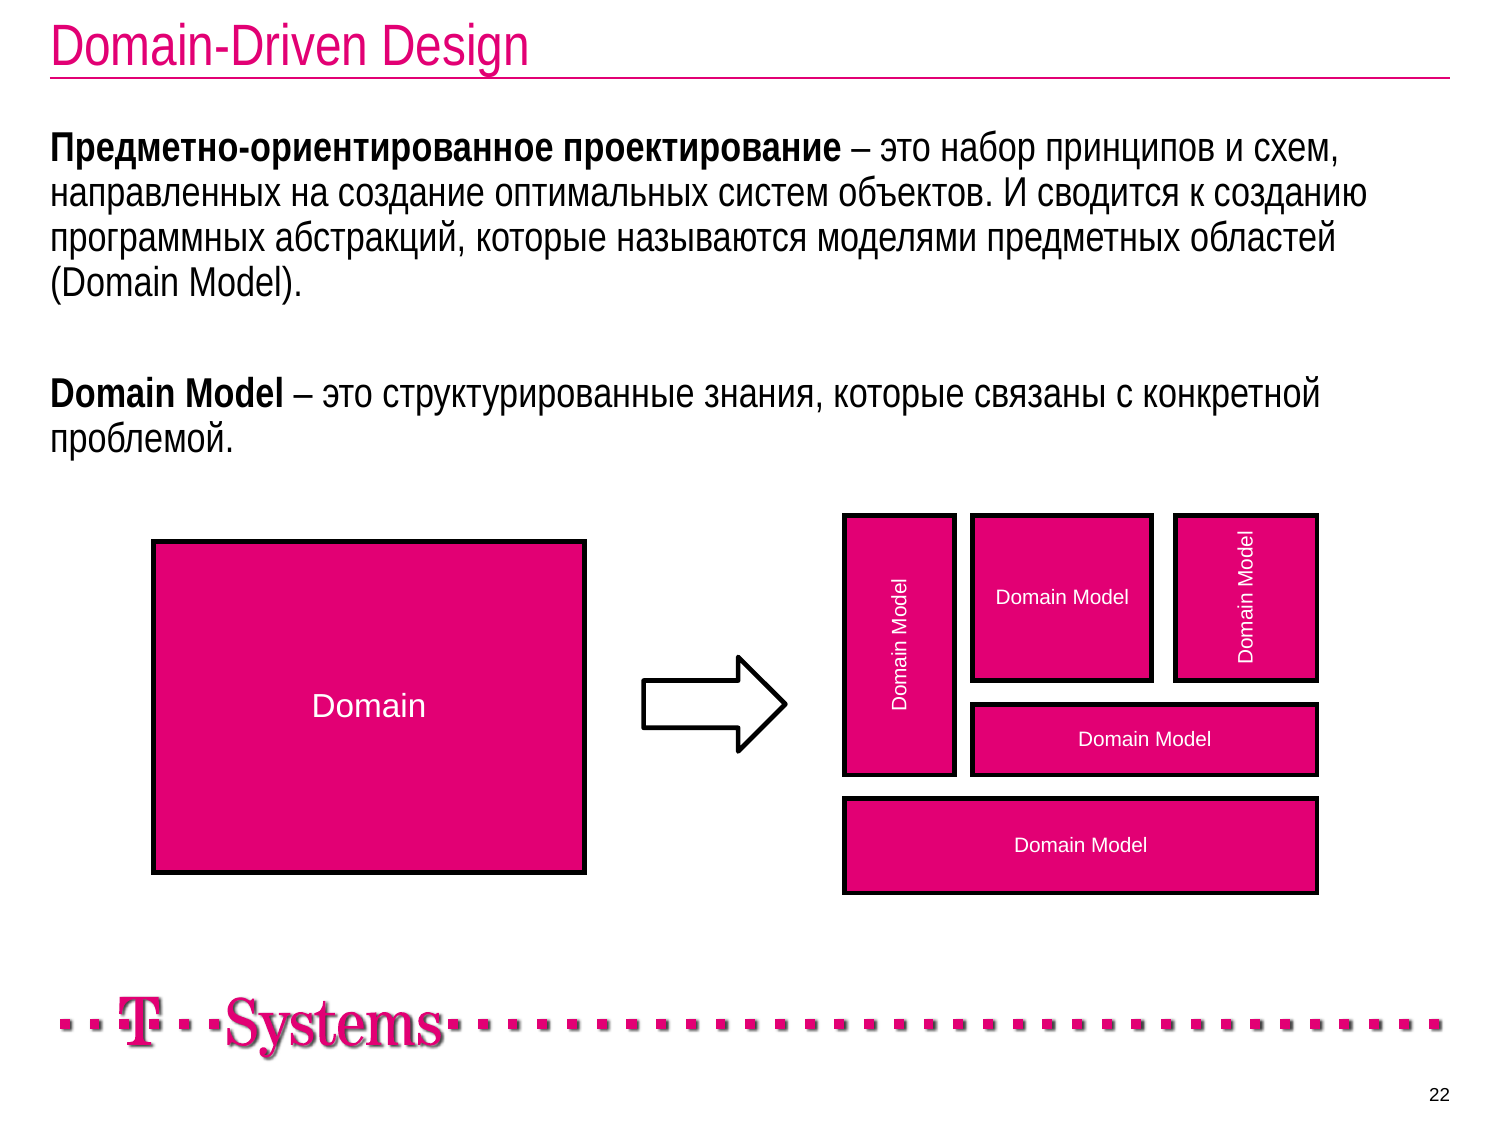

# Domain-Driven Design
Предметно-ориентированное проектирование – это набор принципов и схем, направленных на создание оптимальных систем объектов. И сводится к созданию программных абстракций, которые называются моделями предметных областей (Domain Model).

Domain Model – это структурированные знания, которые связаны с конкретной проблемой.

Domain Model
Domain Model
Domain Model
Domain

Domain Model
Domain Model
22